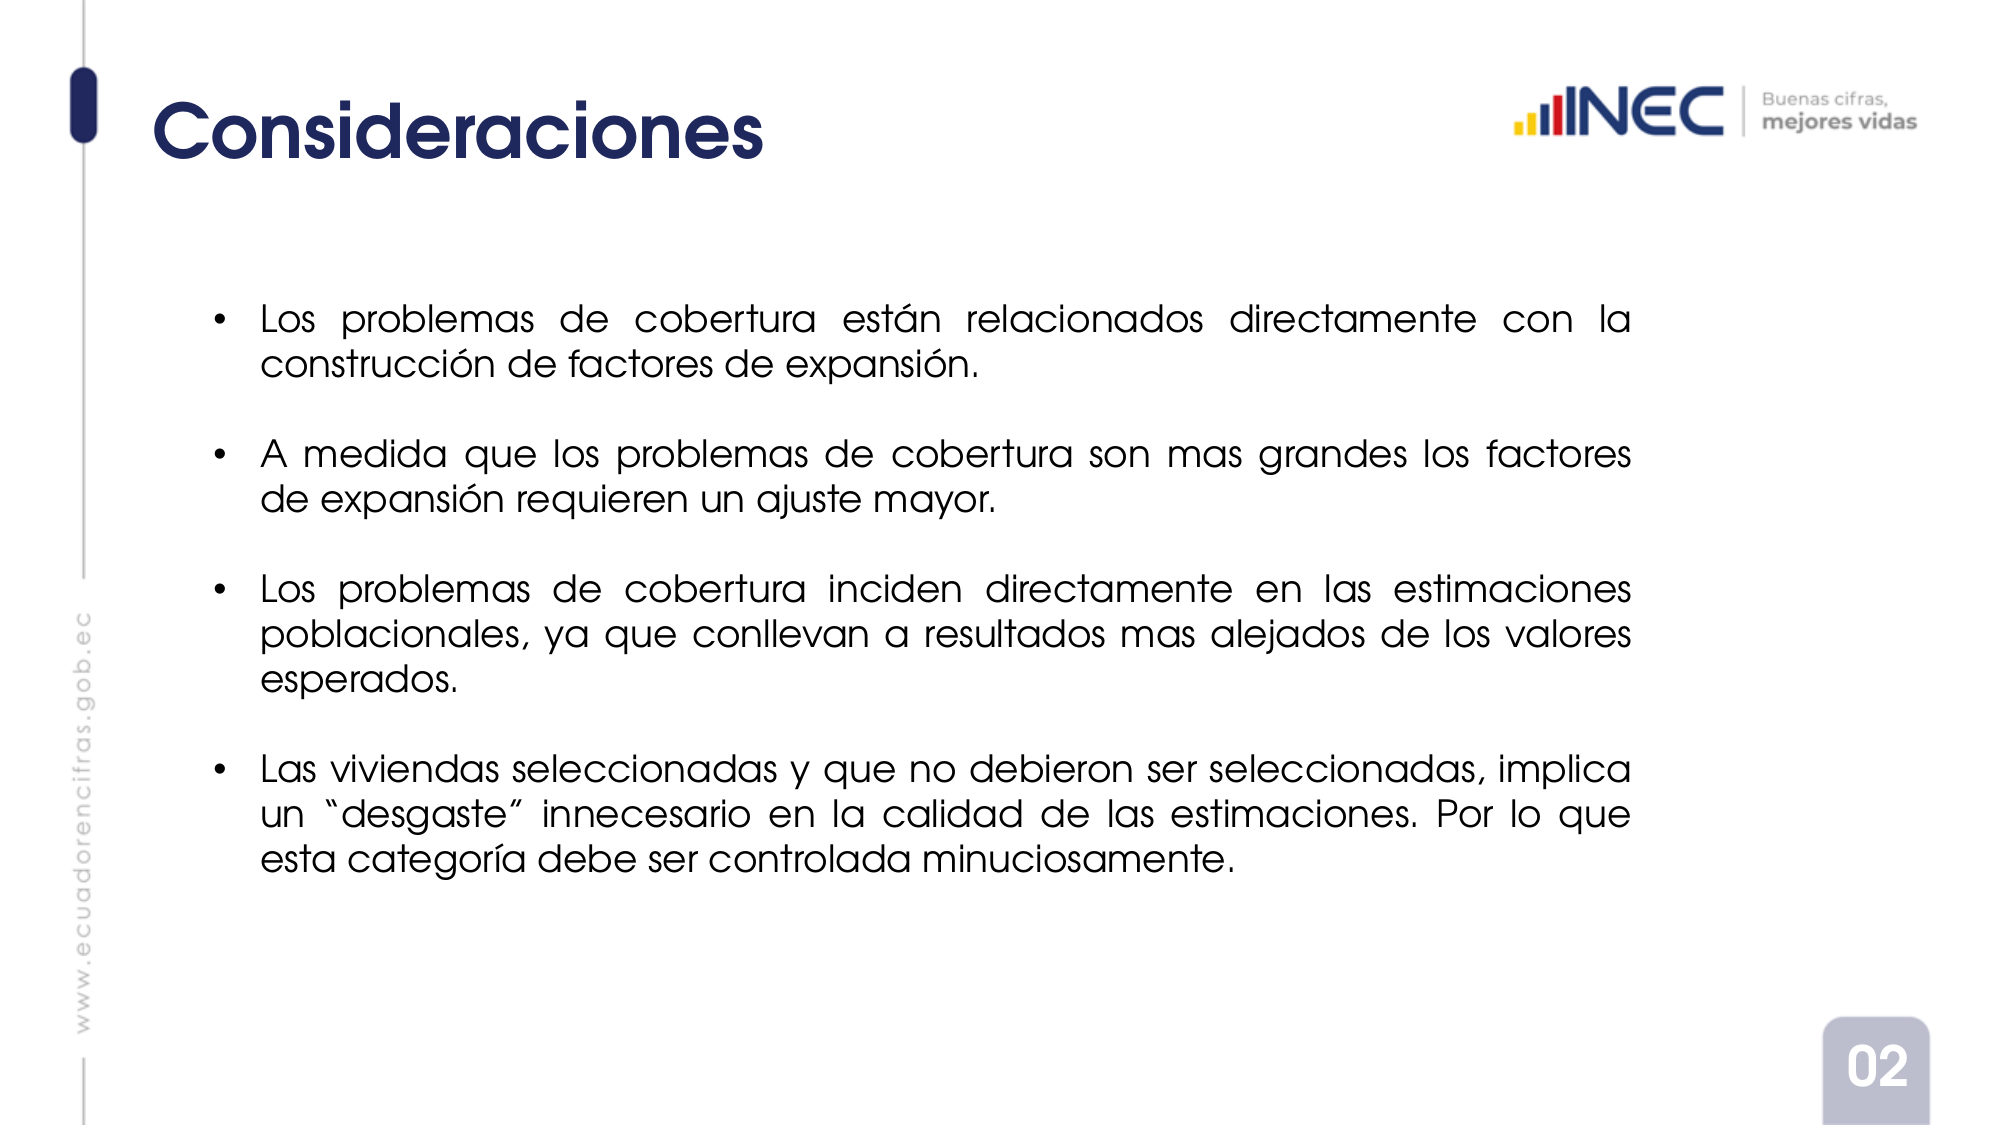

# Consideraciones
Los problemas de cobertura están relacionados directamente con la construcción de factores de expansión.

A medida que los problemas de cobertura son mas grandes los factores de expansión requieren un ajuste mayor.

Los problemas de cobertura inciden directamente en las estimaciones poblacionales, ya que conllevan a resultados mas alejados de los valores esperados.

Las viviendas seleccionadas y que no debieron ser seleccionadas, implica un “desgaste” innecesario en la calidad de las estimaciones. Por lo que esta categoría debe ser controlada minuciosamente.
02